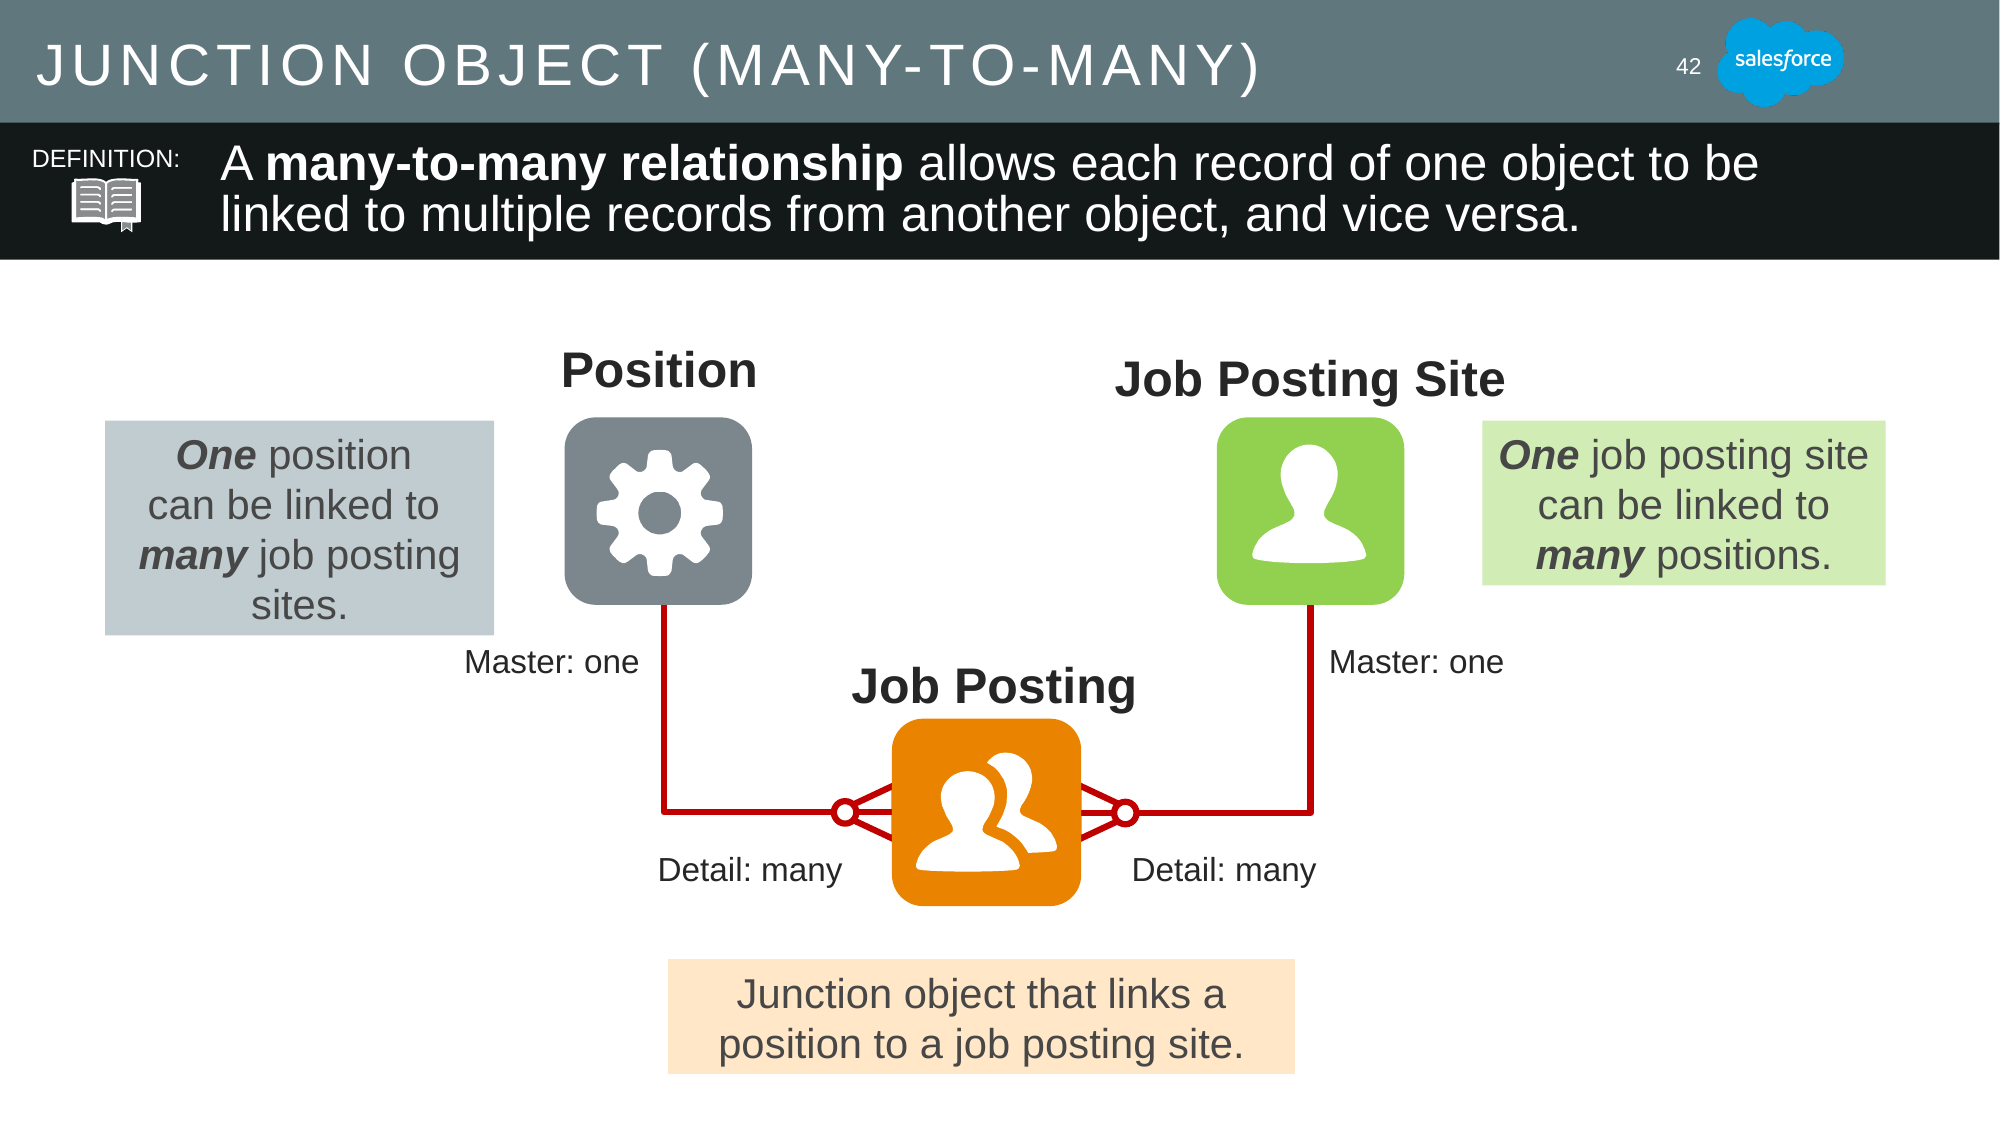

# Junction Object (many-to-many)
42
A many-to-many relationship allows each record of one object to be linked to multiple records from another object, and vice versa.
DEFINITION:

Position
Job Posting Site

One position
can be linked to
many job posting sites.
One job posting site can be linked to many positions.
Master: one
Master: one
Job Posting

Detail: many
Detail: many
Junction object that links a position to a job posting site.